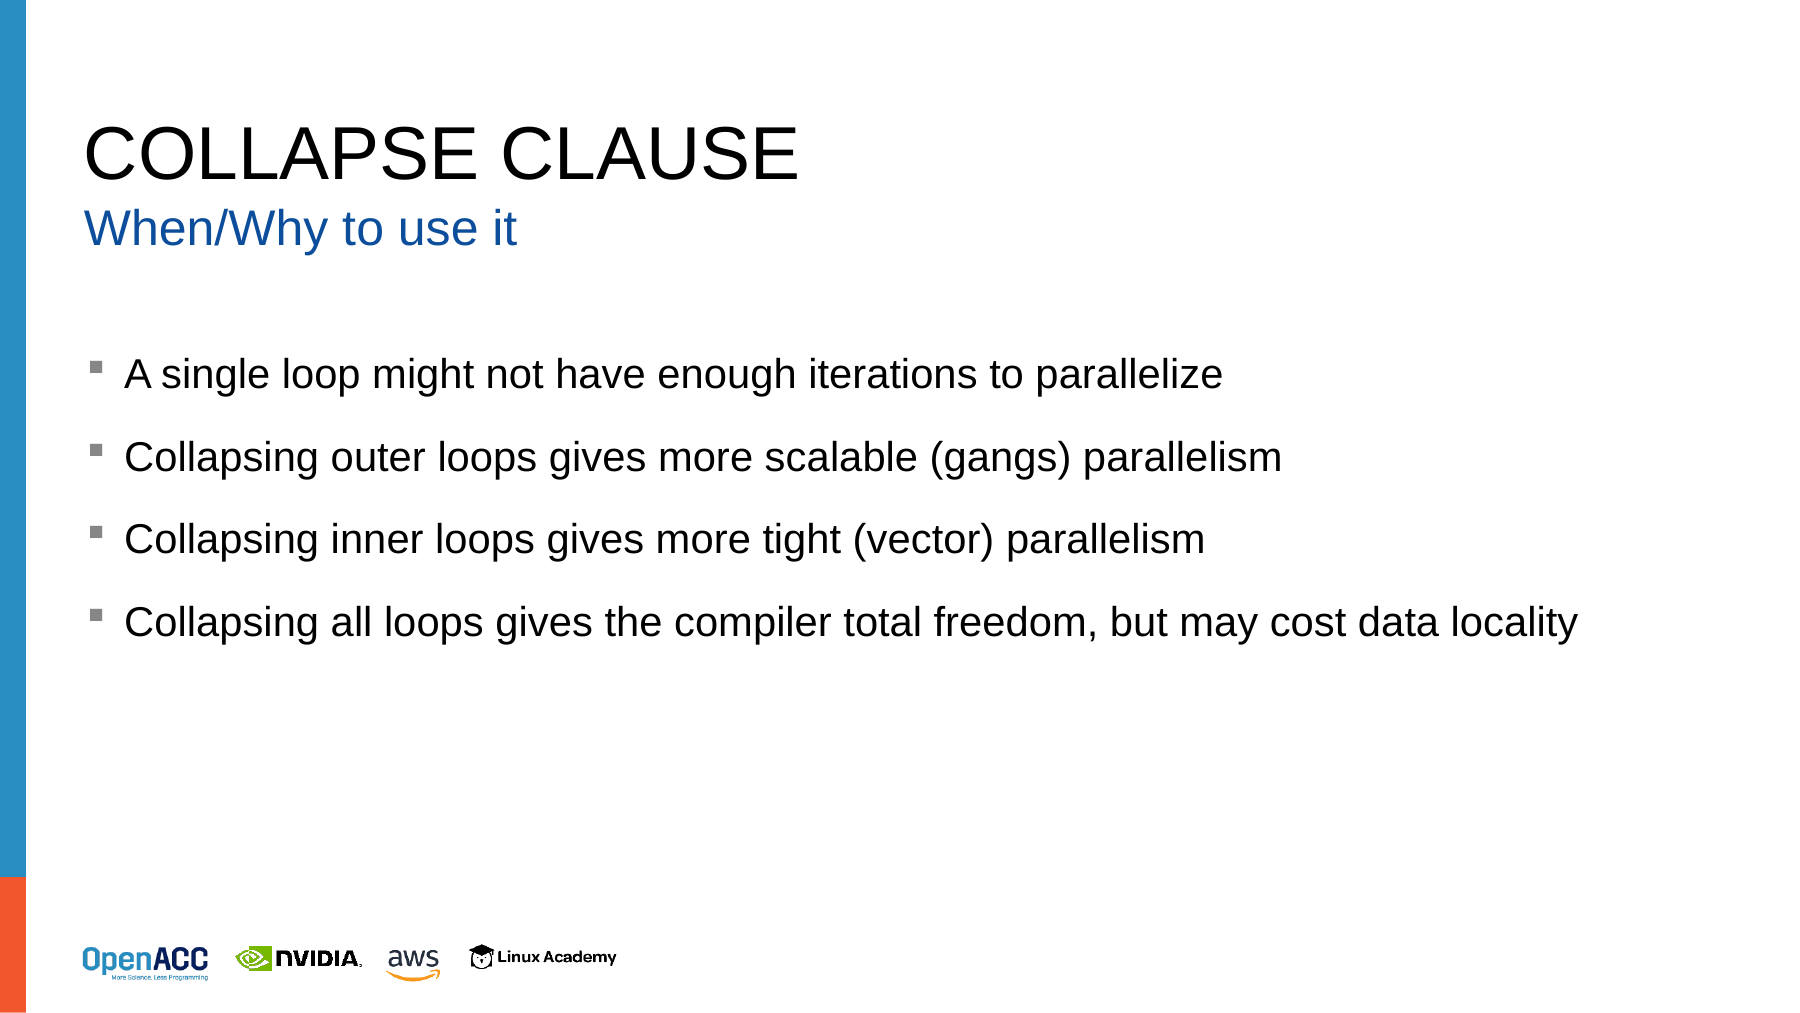

# Collapse Clause
When/Why to use it
A single loop might not have enough iterations to parallelize
Collapsing outer loops gives more scalable (gangs) parallelism
Collapsing inner loops gives more tight (vector) parallelism
Collapsing all loops gives the compiler total freedom, but may cost data locality